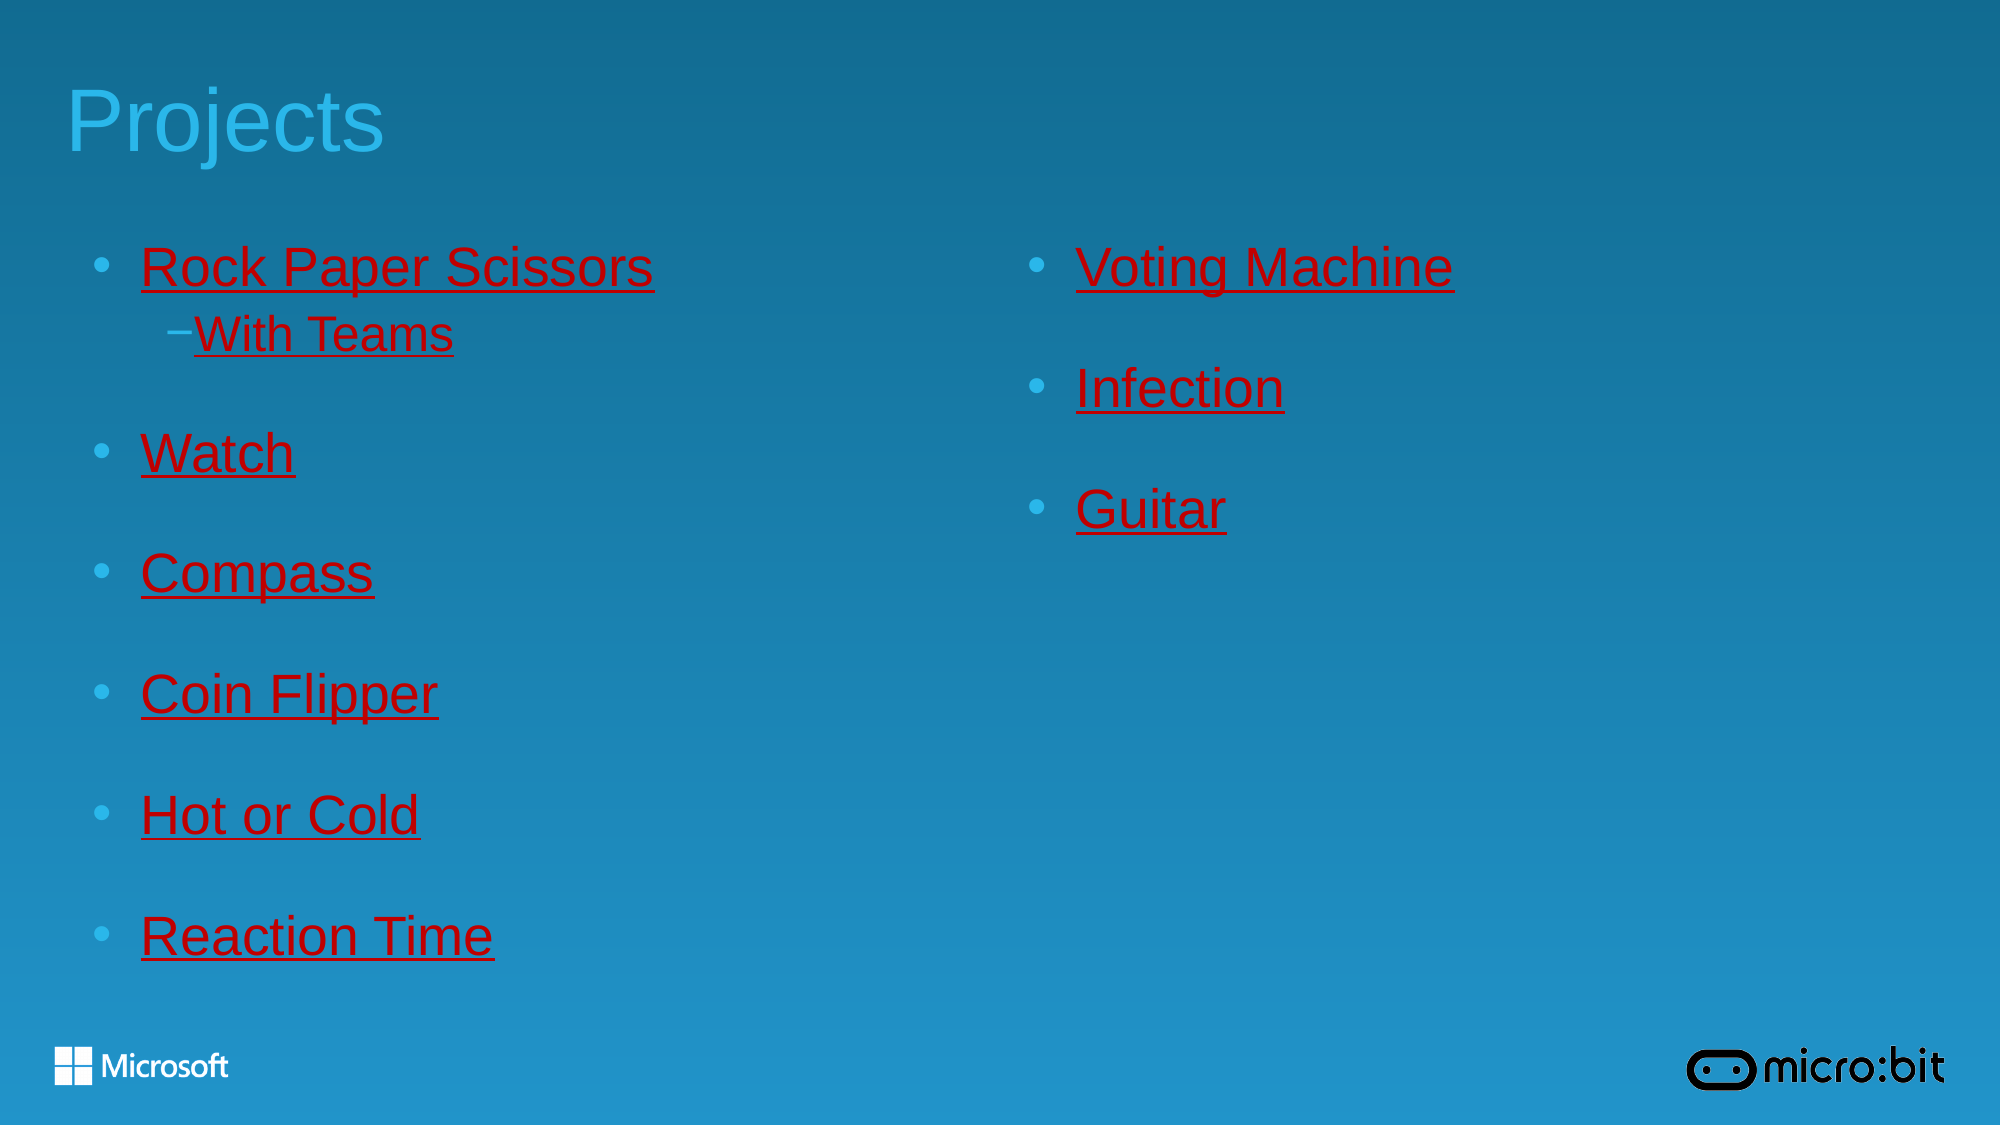

# Projects
Rock Paper Scissors
With Teams
Watch
Compass
Coin Flipper
Hot or Cold
Reaction Time
Voting Machine
Infection
Guitar